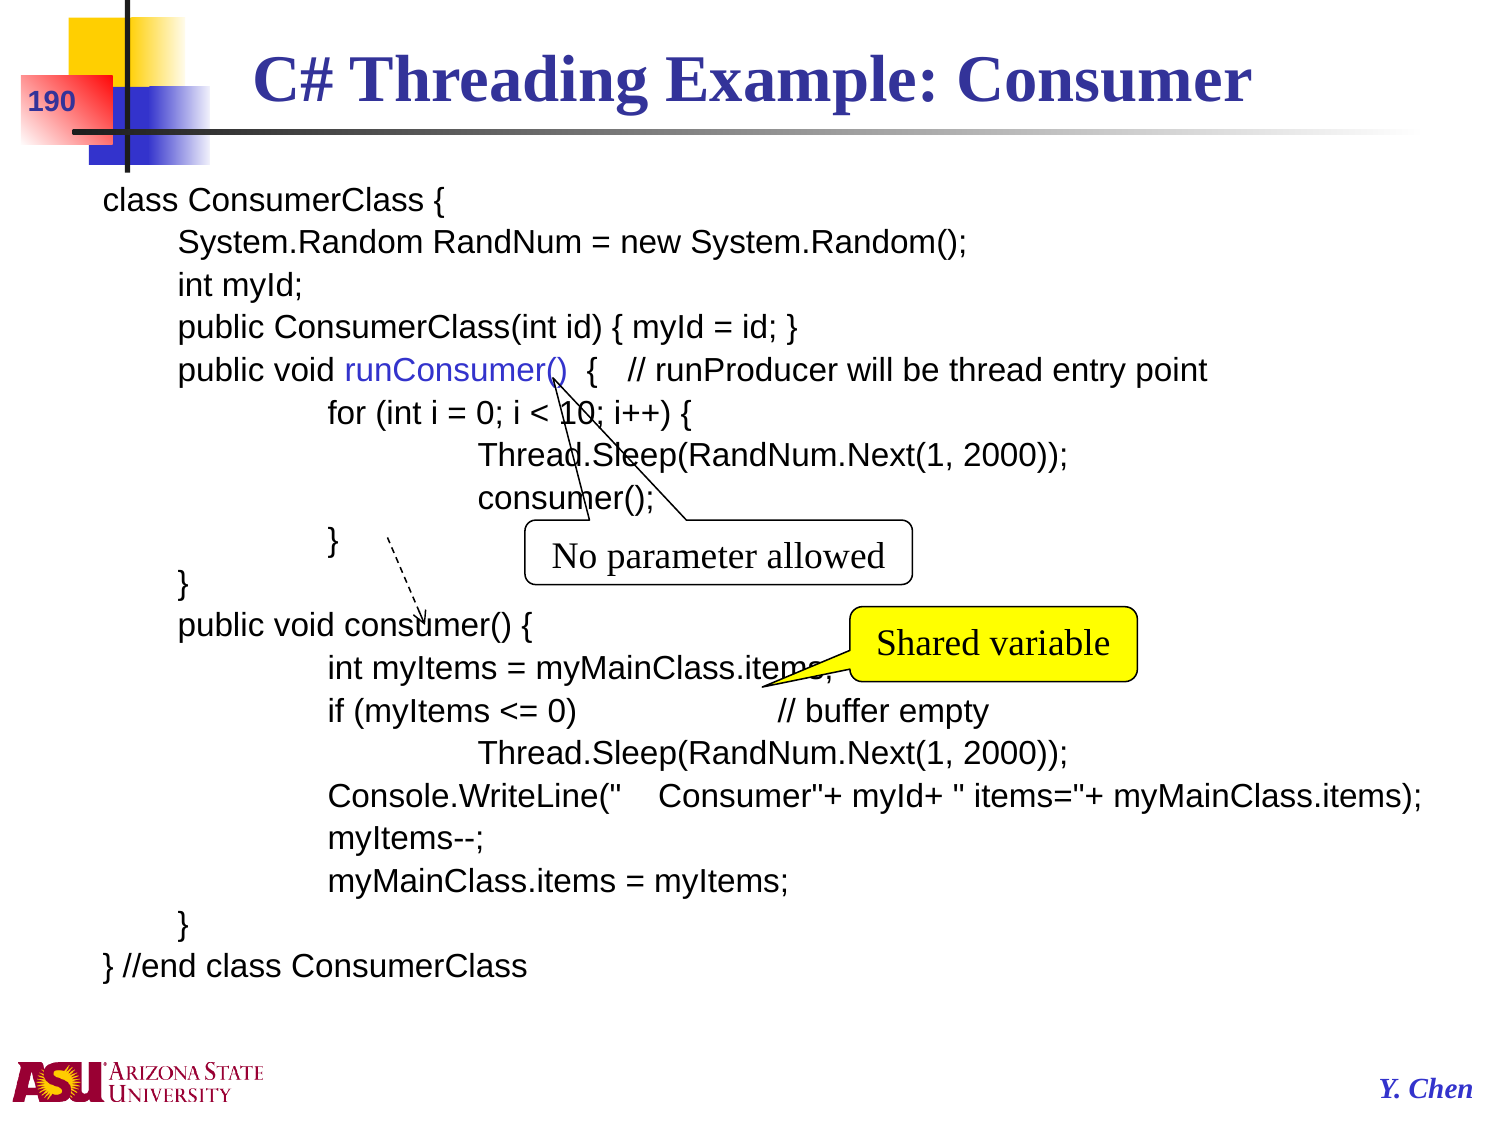

# C# Threading Example: Consumer
190
class ConsumerClass {
	System.Random RandNum = new System.Random();
	int myId;
	public ConsumerClass(int id) { myId = id; }
	public void runConsumer()  {	// runProducer will be thread entry point
		for (int i = 0; i < 10; i++) {
			Thread.Sleep(RandNum.Next(1, 2000));
			consumer();
		}
	}
	public void consumer() {
		int myItems = myMainClass.items;
		if (myItems <= 0)		// buffer empty
			Thread.Sleep(RandNum.Next(1, 2000));
		Console.WriteLine("    Consumer"+ myId+ " items="+ myMainClass.items);
		myItems--;
		myMainClass.items = myItems;
	}
} //end class ConsumerClass
No parameter allowed
Shared variable